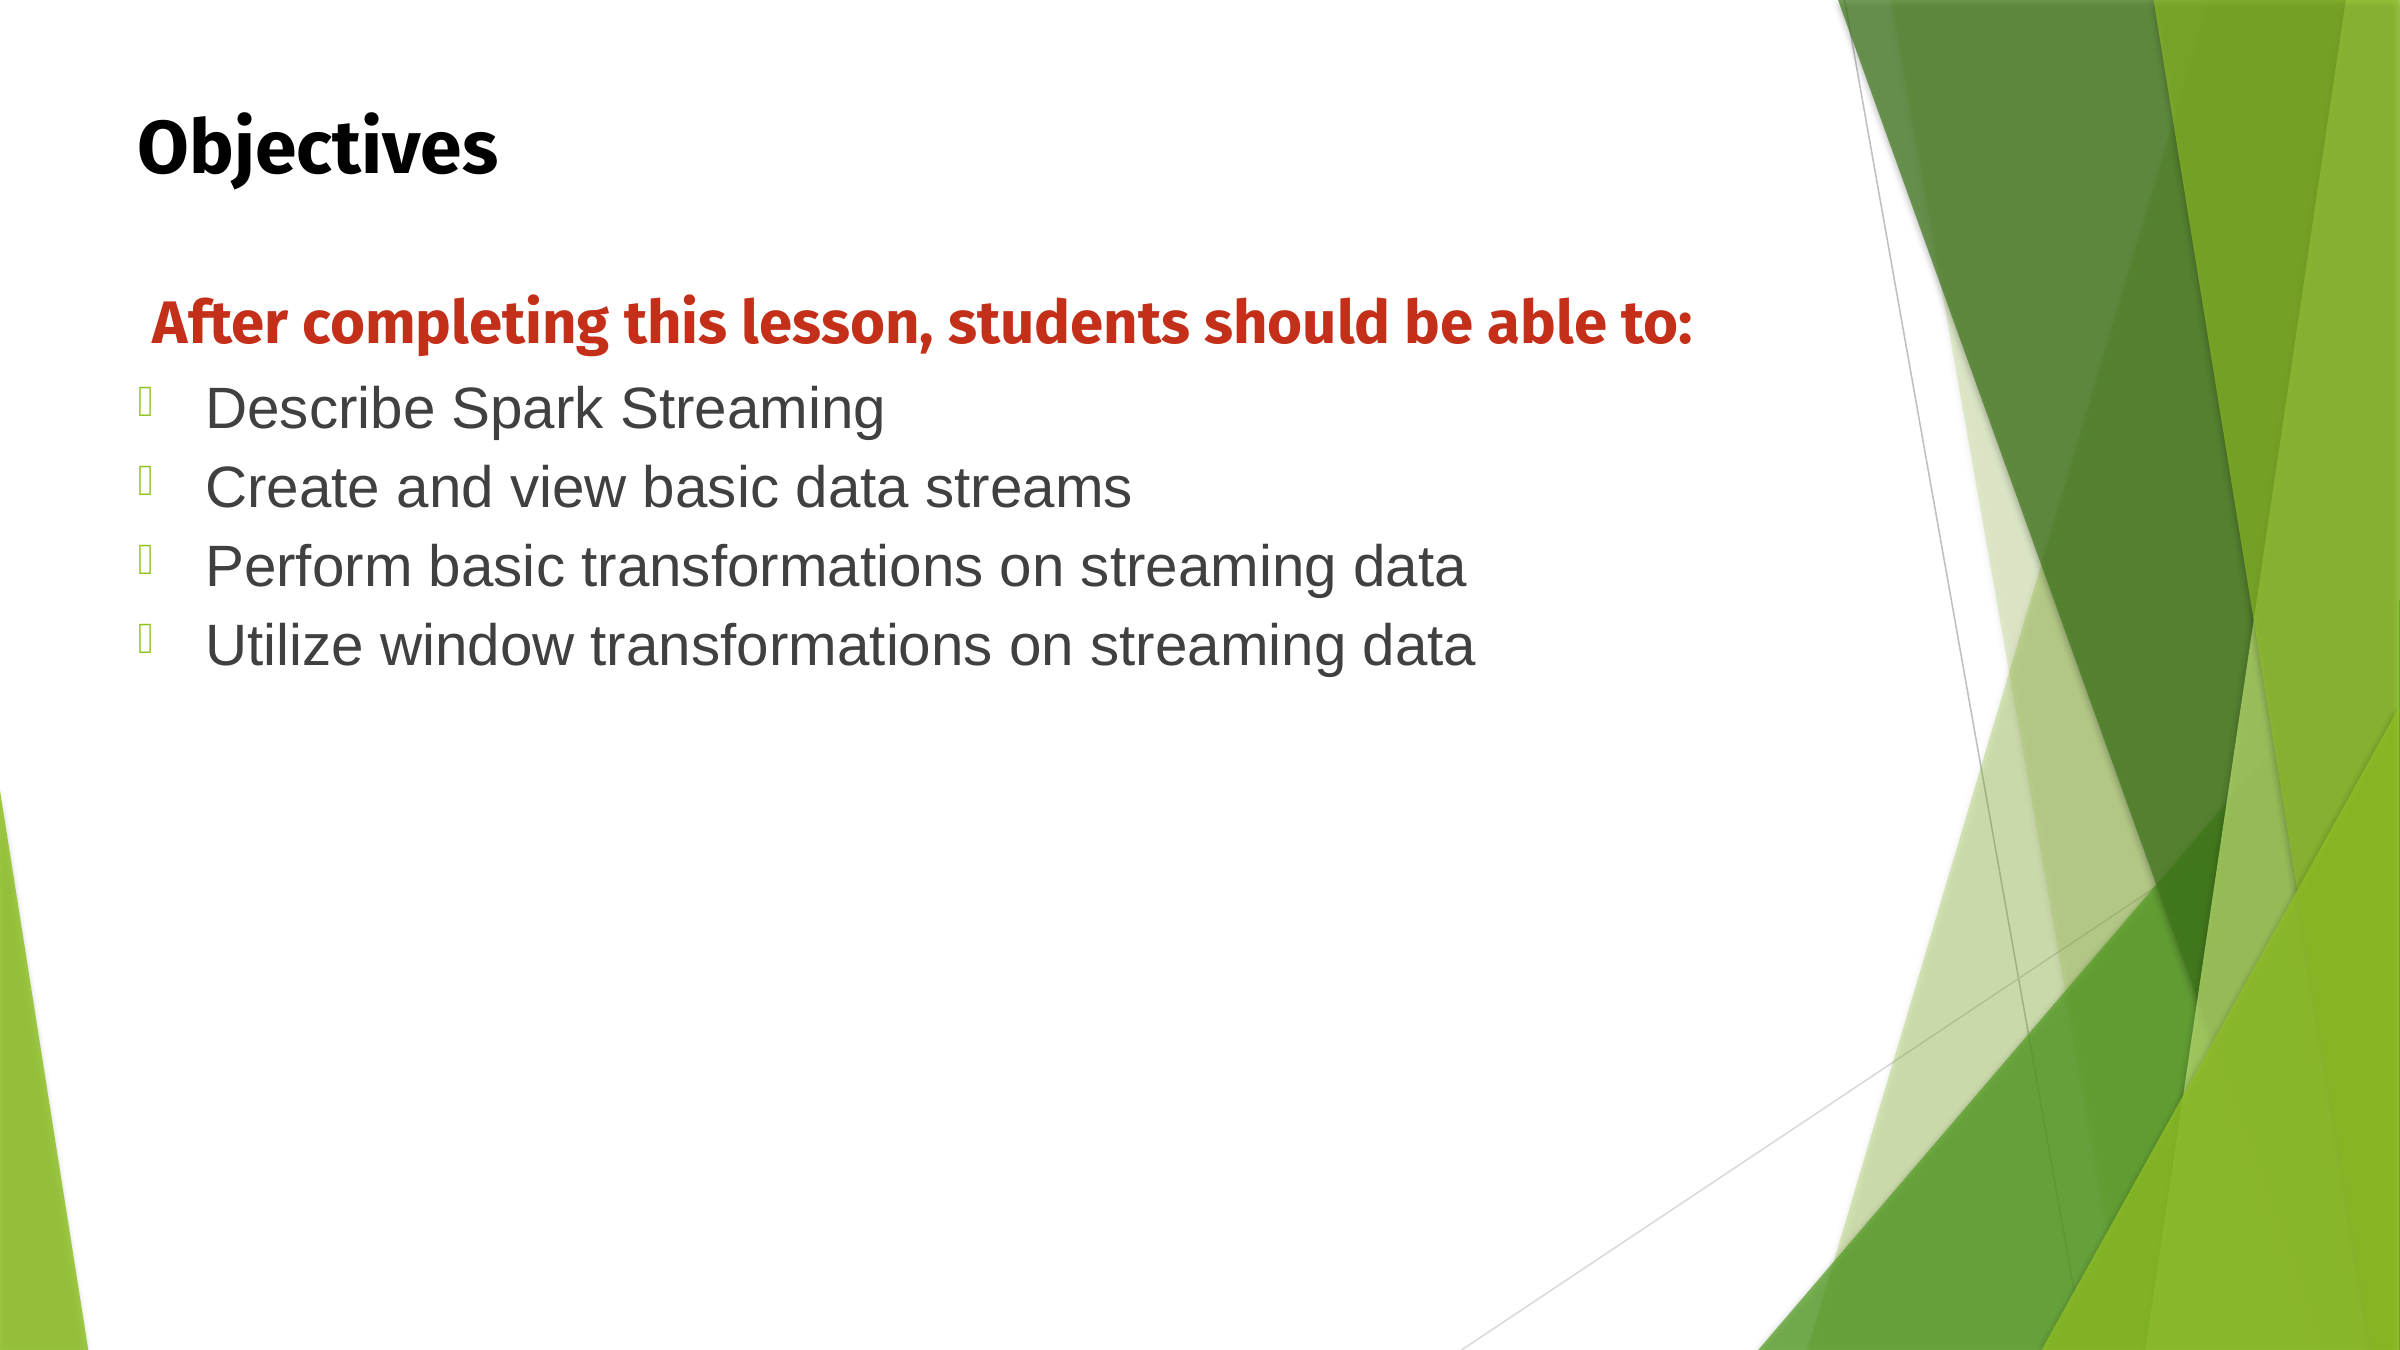

# Objectives
After completing this lesson, students should be able to:
Describe Spark Streaming
Create and view basic data streams
Perform basic transformations on streaming data
Utilize window transformations on streaming data